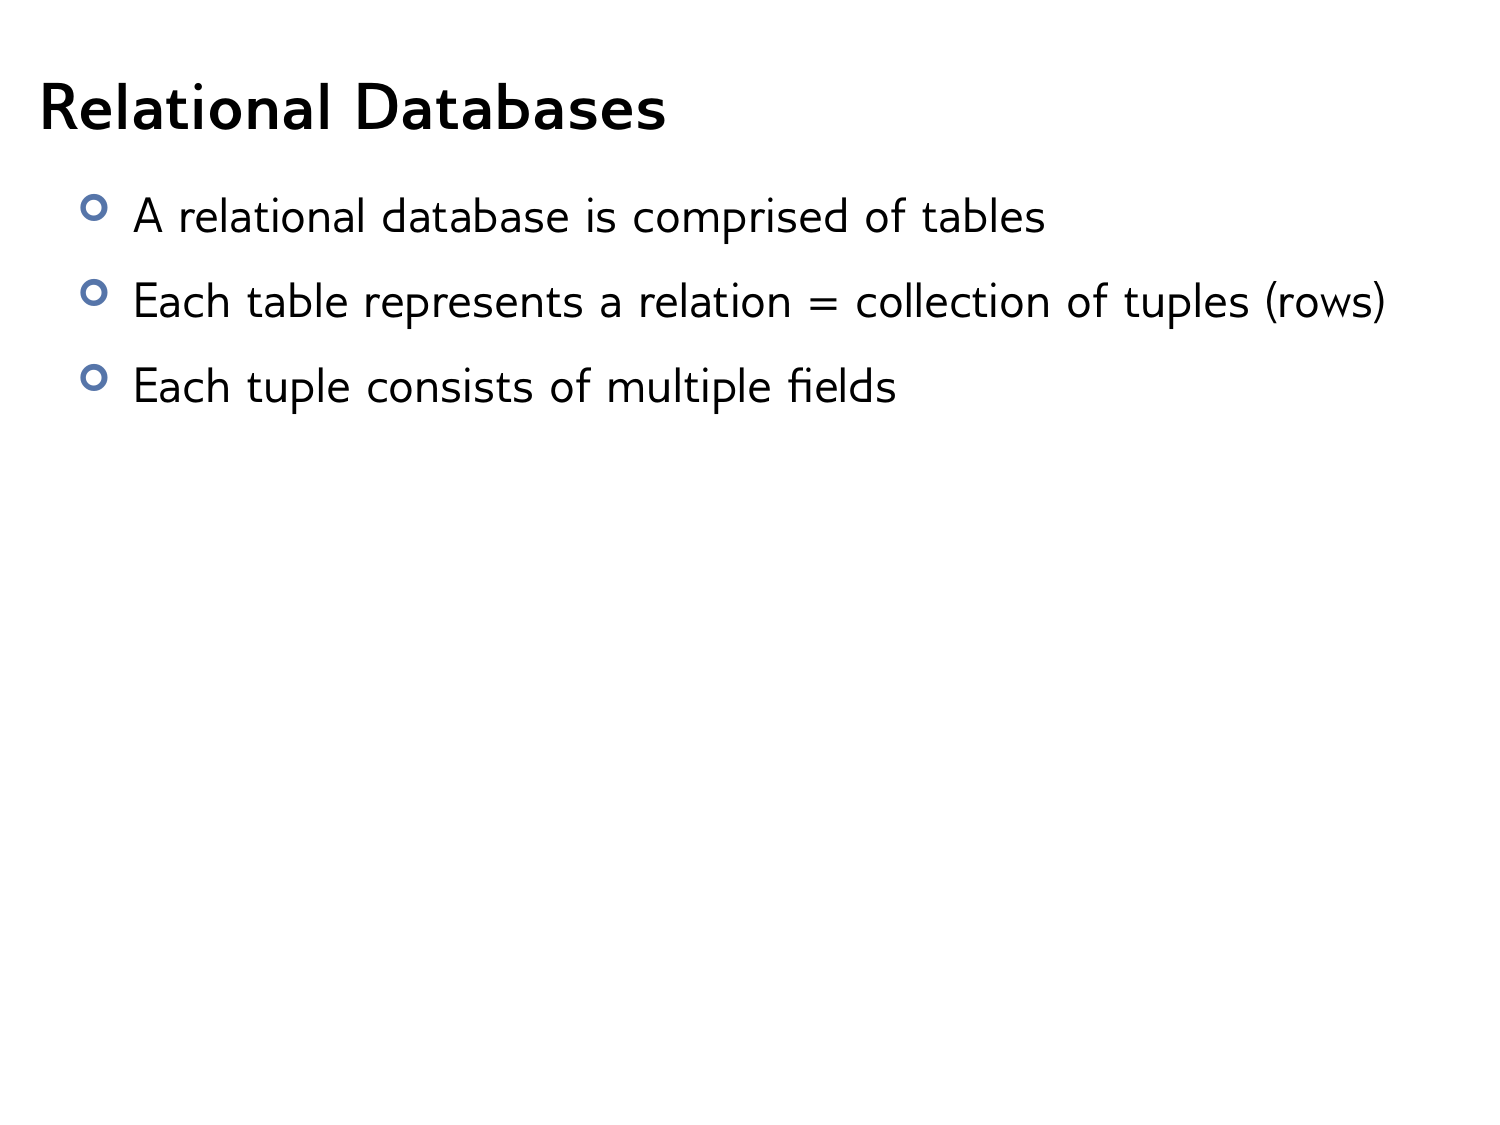

# Relational Databases
A relational database is comprised of tables
Each table represents a relation = collection of tuples (rows)
Each tuple consists of multiple fields